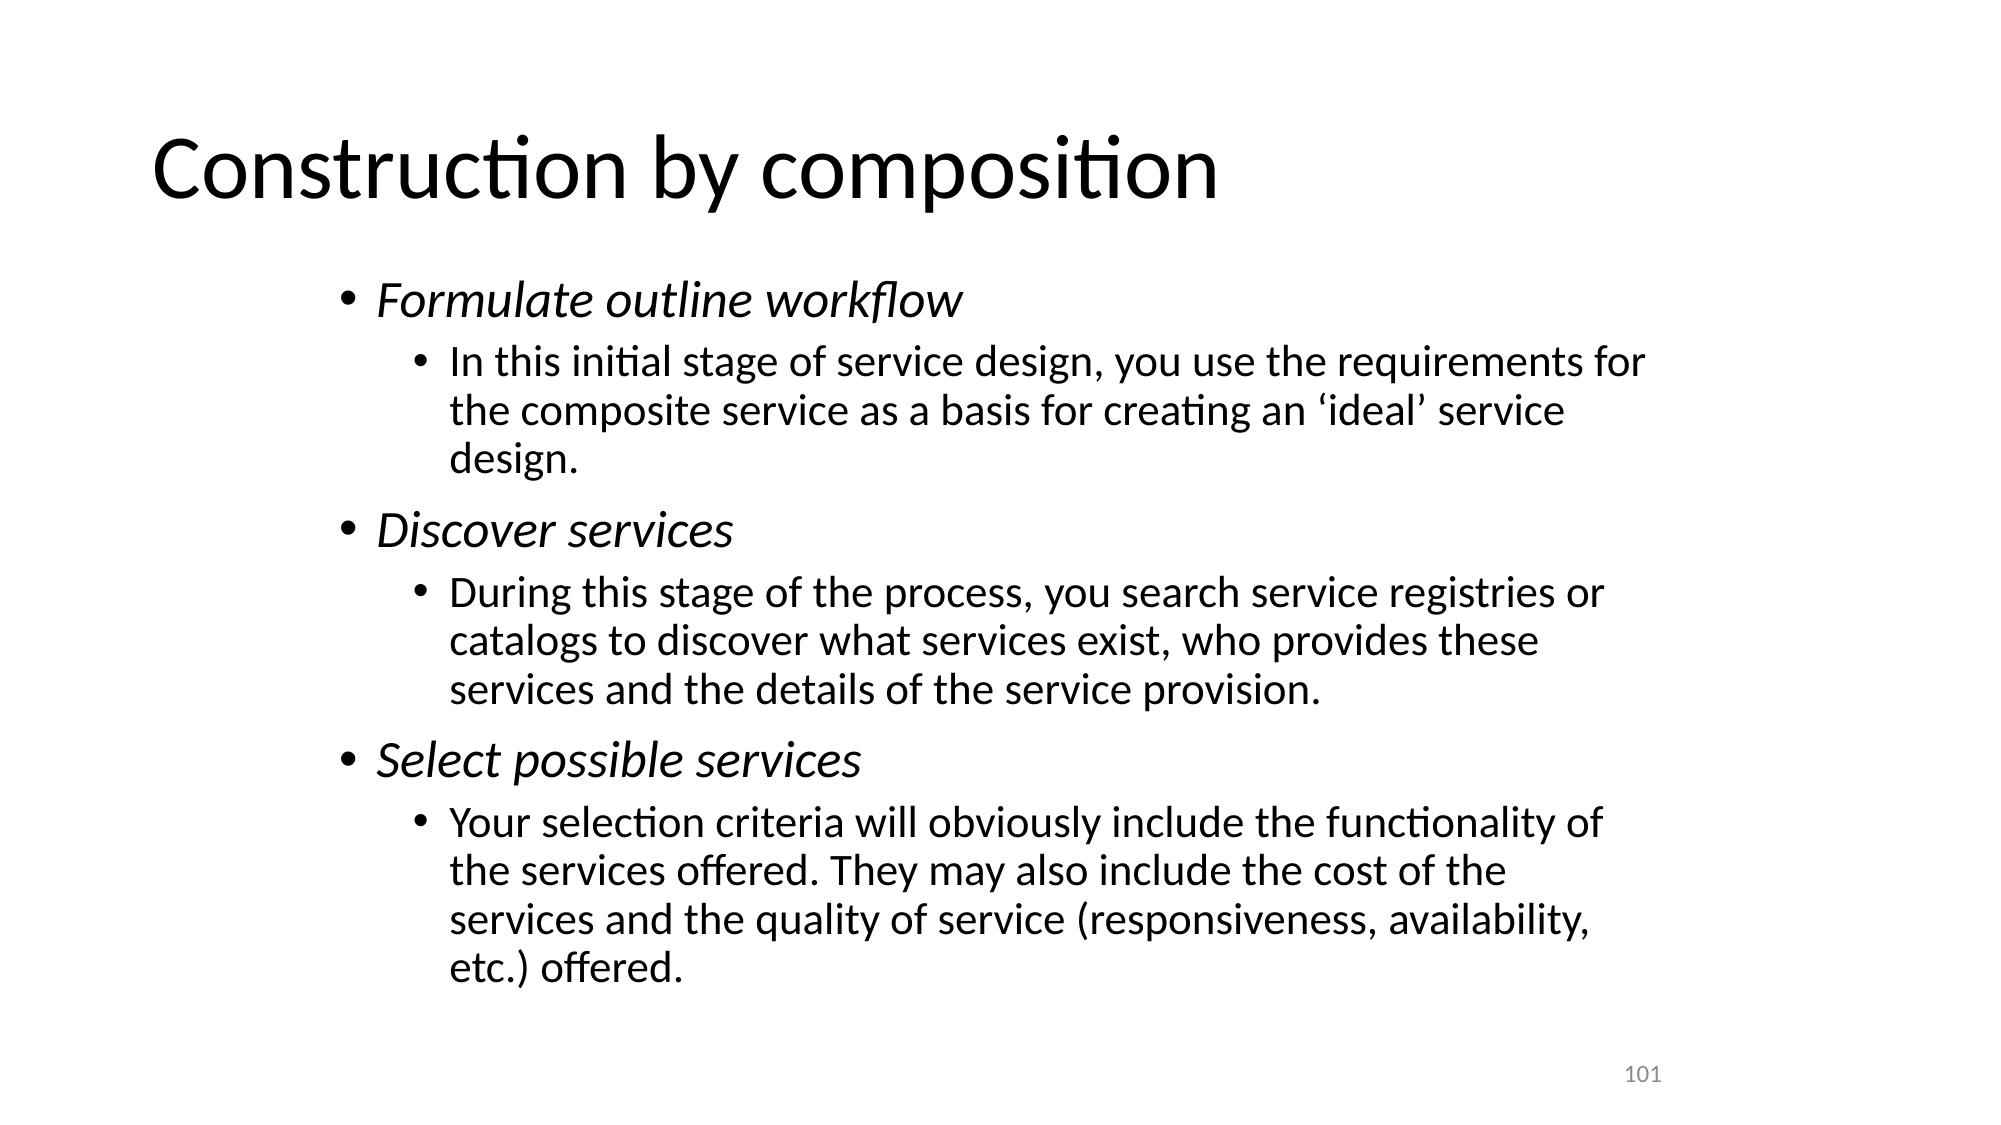

# Construction by composition
Formulate outline workflow
In this initial stage of service design, you use the requirements for the composite service as a basis for creating an ‘ideal’ service design.
Discover services
During this stage of the process, you search service registries or catalogs to discover what services exist, who provides these services and the details of the service provision.
Select possible services
Your selection criteria will obviously include the functionality of the services offered. They may also include the cost of the services and the quality of service (responsiveness, availability, etc.) offered.
101